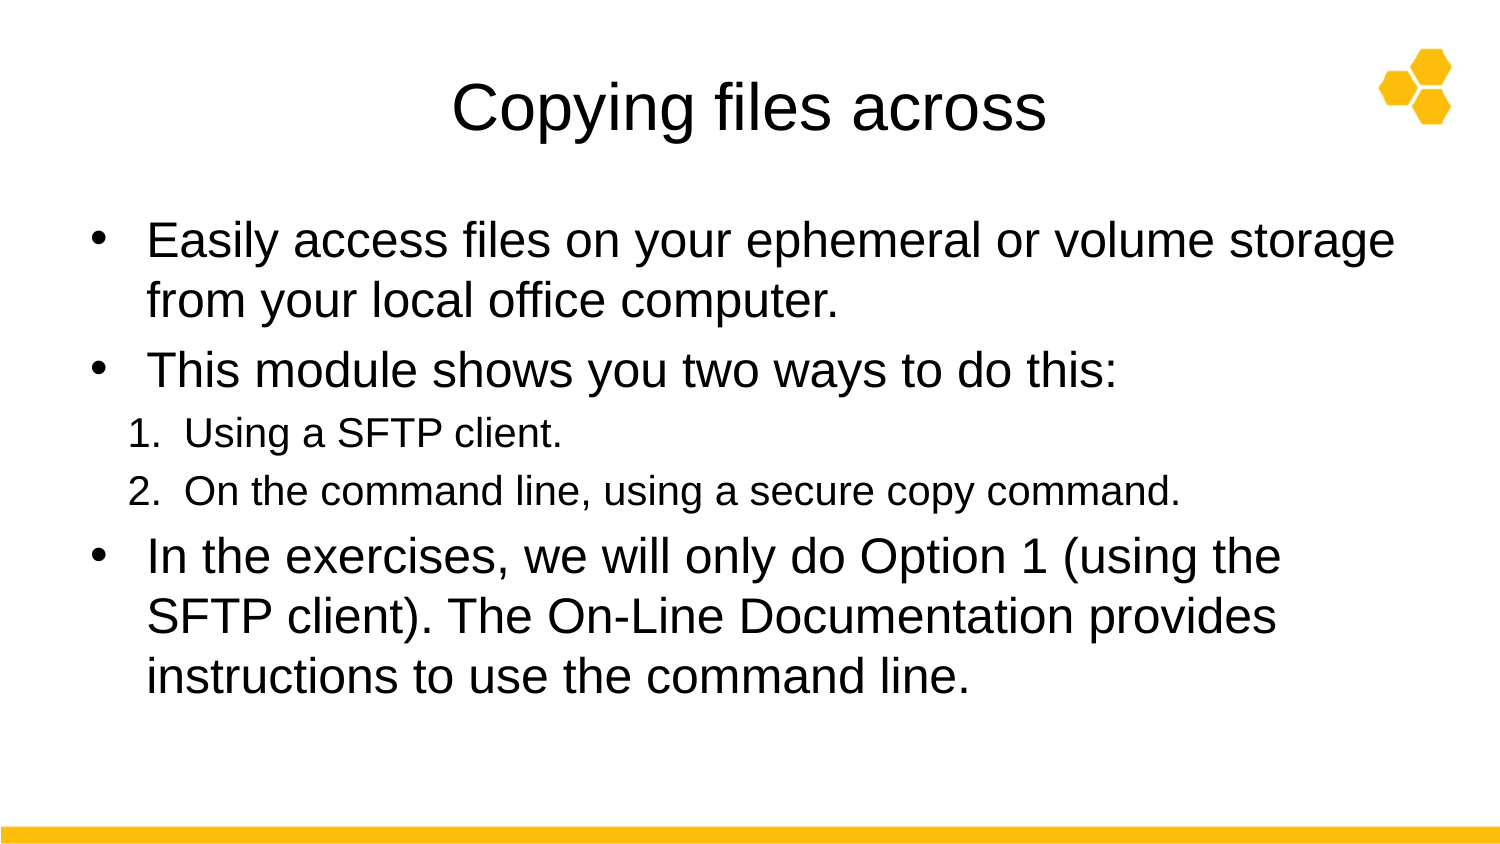

# Copying files across
Easily access files on your ephemeral or volume storage from your local office computer.
This module shows you two ways to do this:
Using a SFTP client.
On the command line, using a secure copy command.
In the exercises, we will only do Option 1 (using the SFTP client). The On-Line Documentation provides instructions to use the command line.